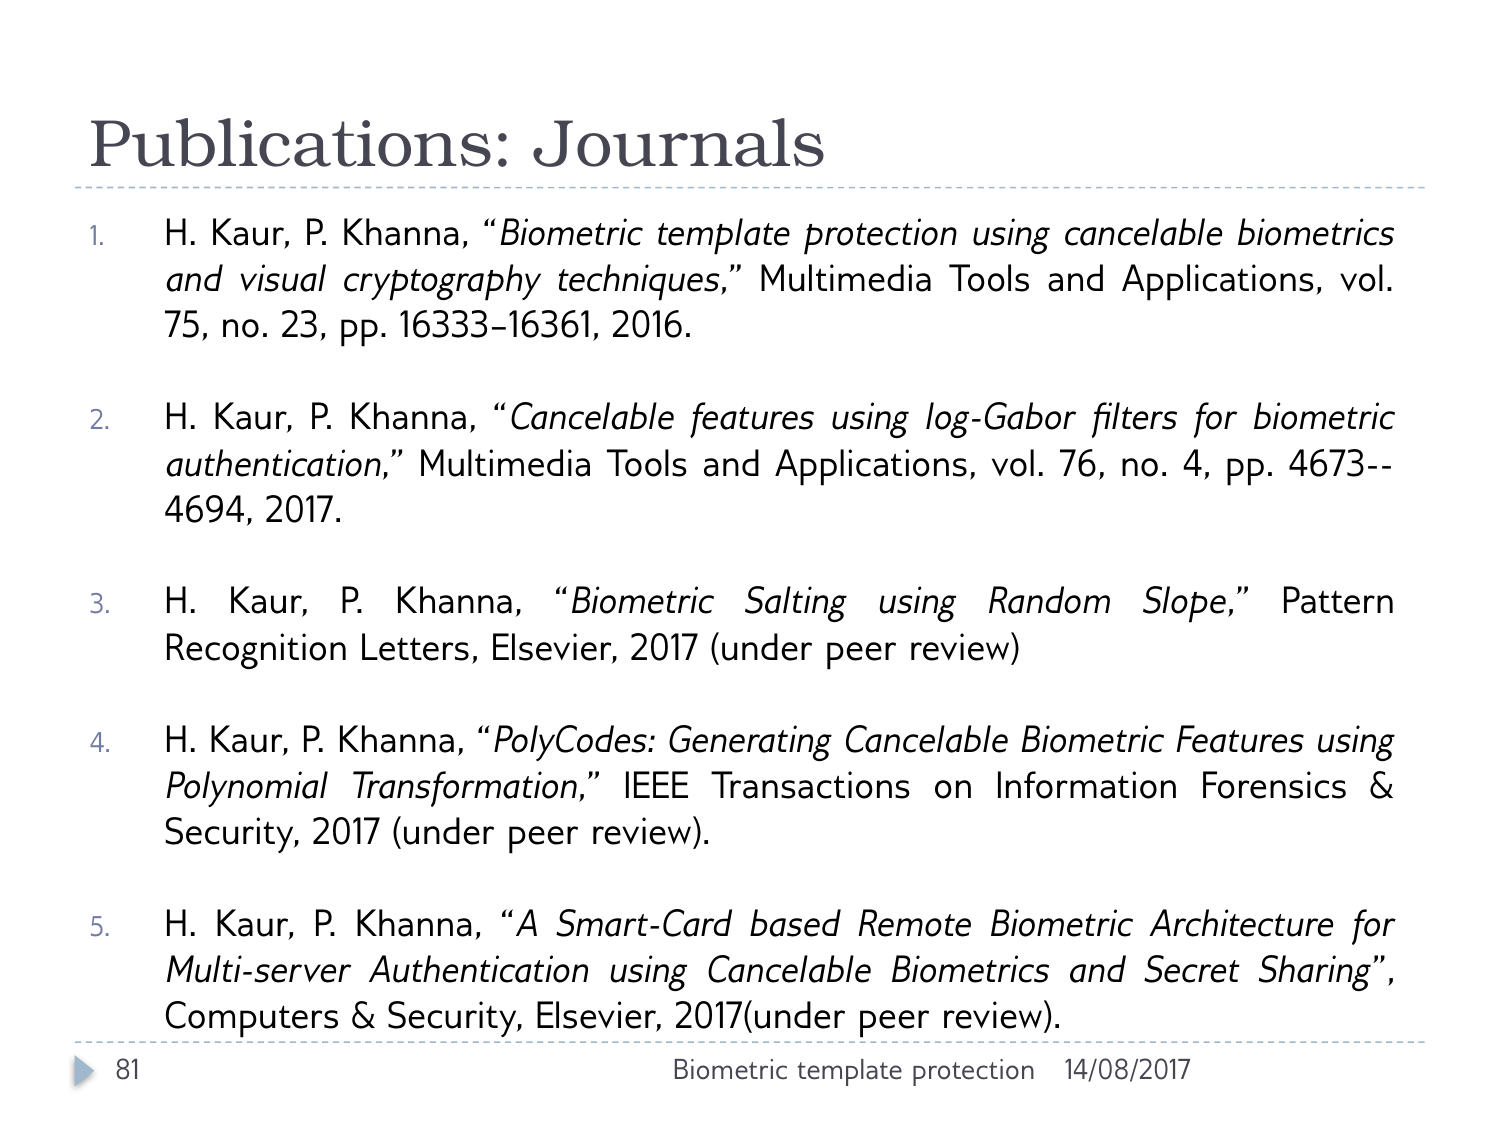

# Publications: Journals
H. Kaur, P. Khanna, “Biometric template protection using cancelable biometrics and visual cryptography techniques,” Multimedia Tools and Applications, vol. 75, no. 23, pp. 16333–16361, 2016.
H. Kaur, P. Khanna, “Cancelable features using log-Gabor filters for biometric authentication,” Multimedia Tools and Applications, vol. 76, no. 4, pp. 4673--4694, 2017.
H. Kaur, P. Khanna, “Biometric Salting using Random Slope,” Pattern Recognition Letters, Elsevier, 2017 (under peer review)
H. Kaur, P. Khanna, “PolyCodes: Generating Cancelable Biometric Features using Polynomial Transformation,” IEEE Transactions on Information Forensics & Security, 2017 (under peer review).
H. Kaur, P. Khanna, “A Smart-Card based Remote Biometric Architecture for Multi-server Authentication using Cancelable Biometrics and Secret Sharing”, Computers & Security, Elsevier, 2017(under peer review).

81
Biometric template protection
14/08/2017